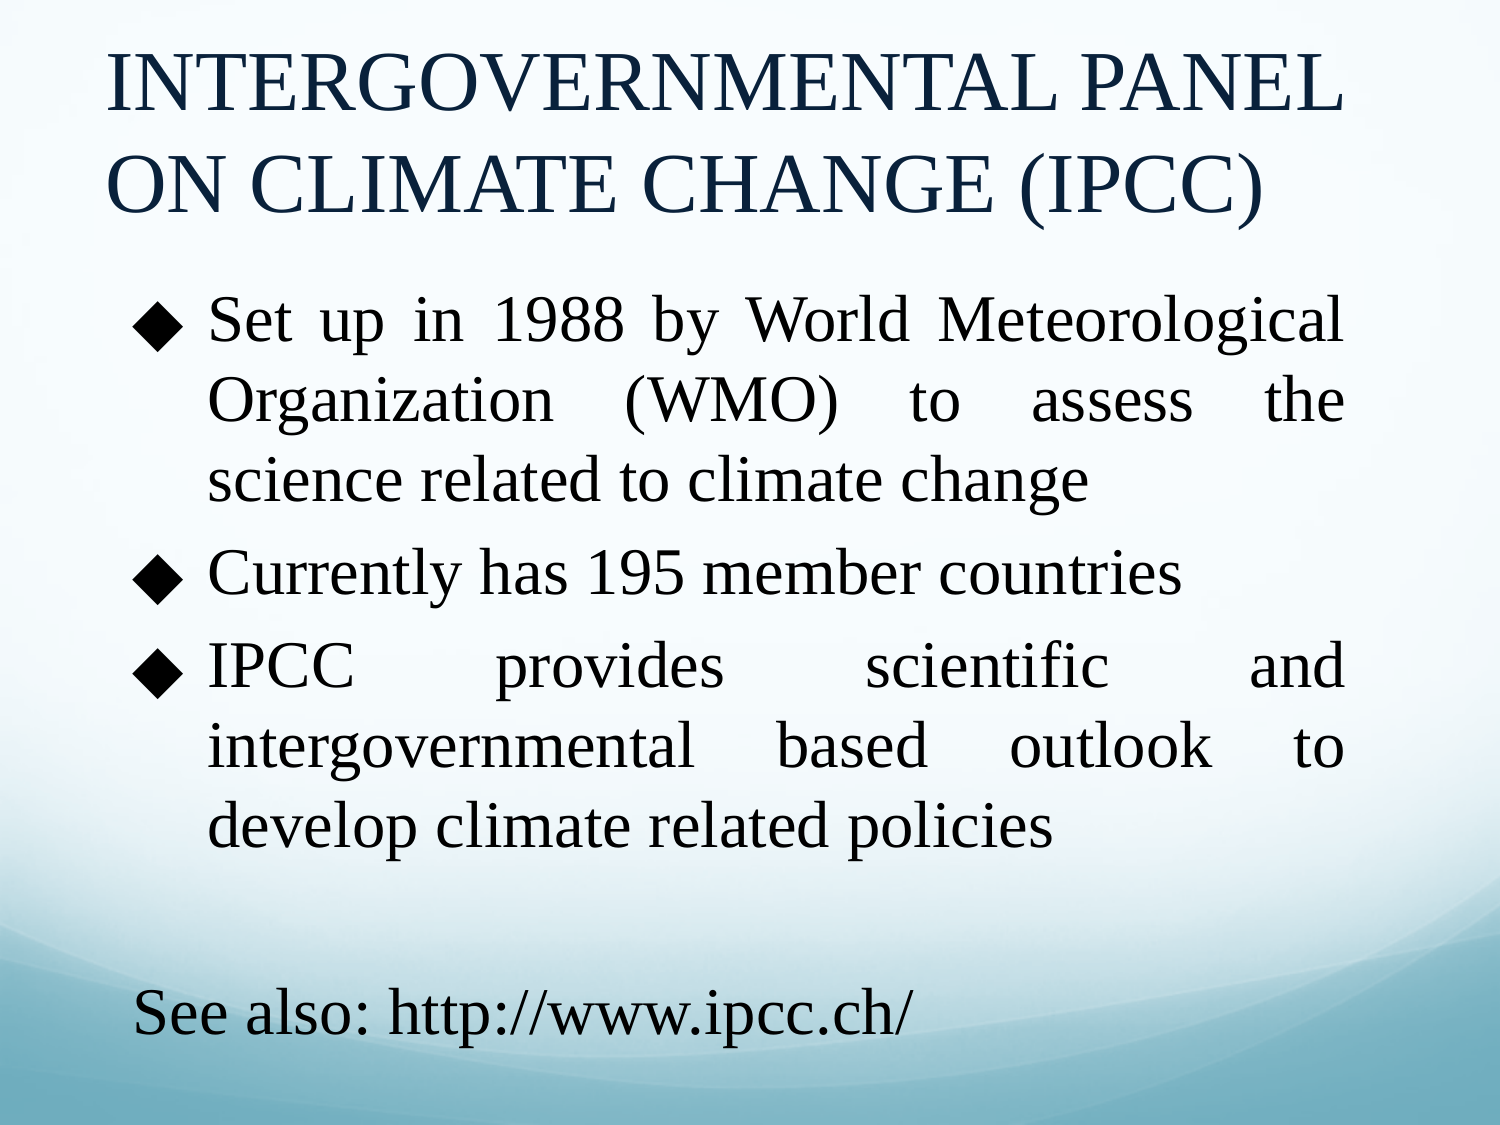

# INTERGOVERNMENTAL PANEL ON CLIMATE CHANGE (IPCC)
Set up in 1988 by World Meteorological Organization (WMO) to assess the science related to climate change
Currently has 195 member countries
IPCC provides scientific and intergovernmental based outlook to develop climate related policies

See also: http://www.ipcc.ch/